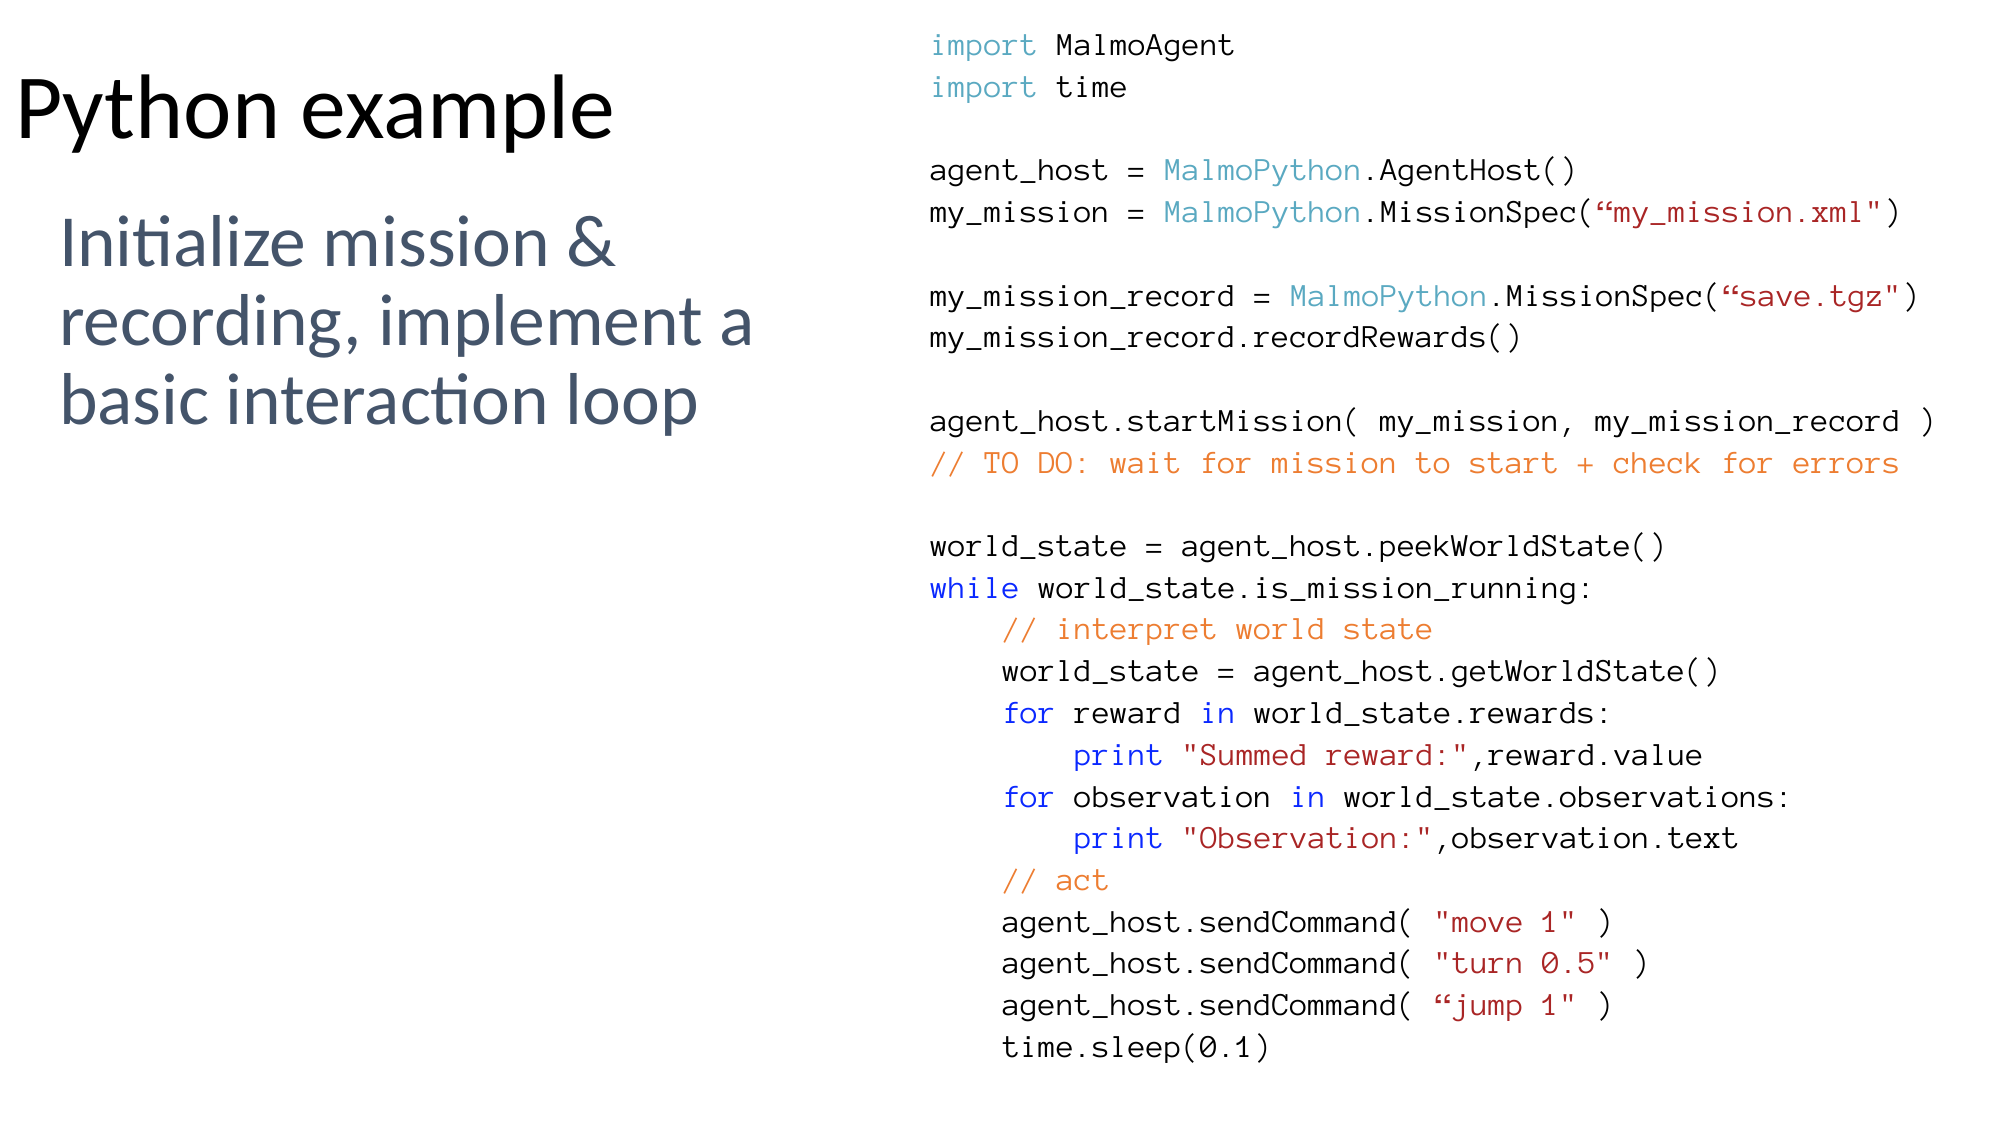

# Python example
import MalmoAgent
import time

agent_host = MalmoPython.AgentHost()
my_mission = MalmoPython.MissionSpec(“my_mission.xml")

my_mission_record = MalmoPython.MissionSpec(“save.tgz")
my_mission_record.recordRewards()

agent_host.startMission( my_mission, my_mission_record )
// TO DO: wait for mission to start + check for errors

world_state = agent_host.peekWorldState()
while world_state.is_mission_running:
    // interpret world state
    world_state = agent_host.getWorldState()
    for reward in world_state.rewards:
        print "Summed reward:",reward.value
    for observation in world_state.observations:
        print "Observation:",observation.text
    // act
    agent_host.sendCommand( "move 1" )
    agent_host.sendCommand( "turn 0.5" )
    agent_host.sendCommand( “jump 1" )
    time.sleep(0.1)
Initialize mission & recording, implement a basic interaction loop